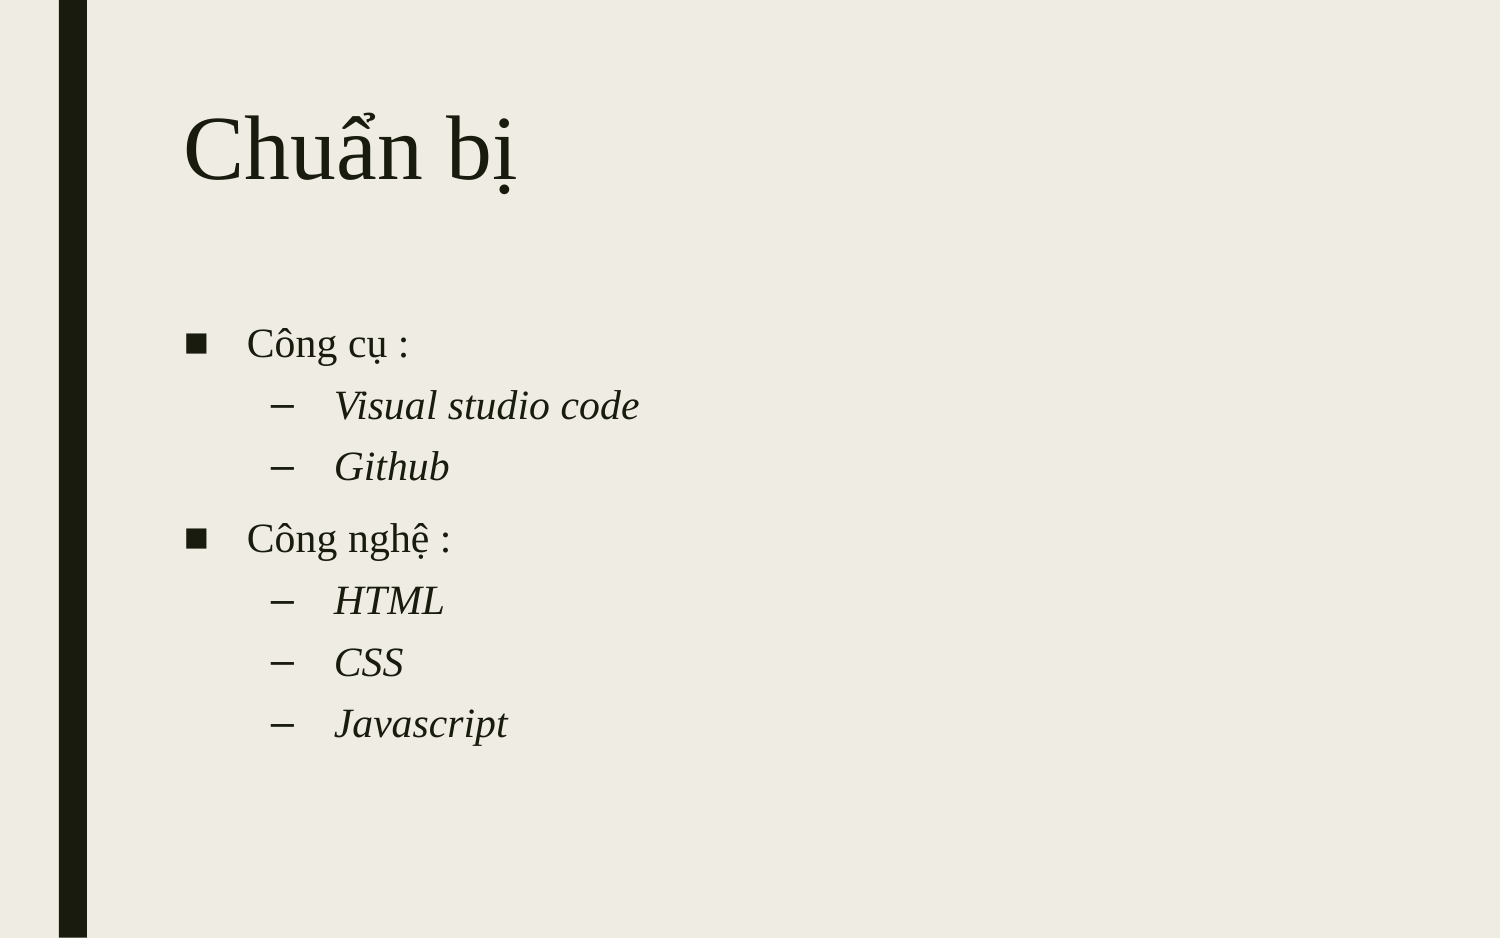

# Chuẩn bị
Công cụ :
Visual studio code
Github
Công nghệ :
HTML
CSS
Javascript